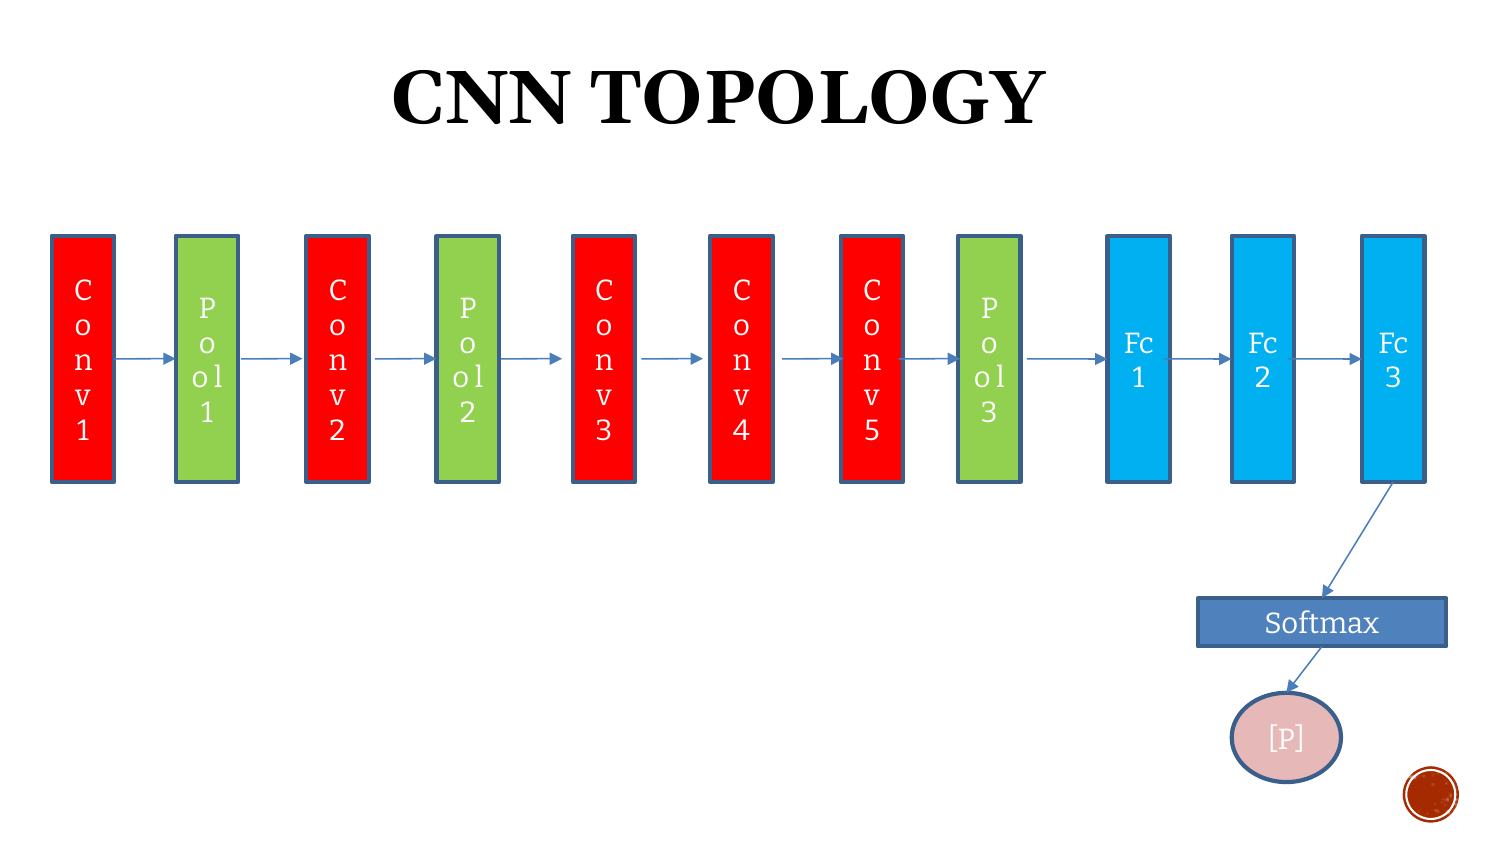

CNN TOPOLOGY
Conv 1
Poo l 1
Conv 2
Poo l 2
Conv 3
Conv 4
Conv 5
Poo l 3
Fc 1
Fc 2
Fc 3

Softmax

[P]